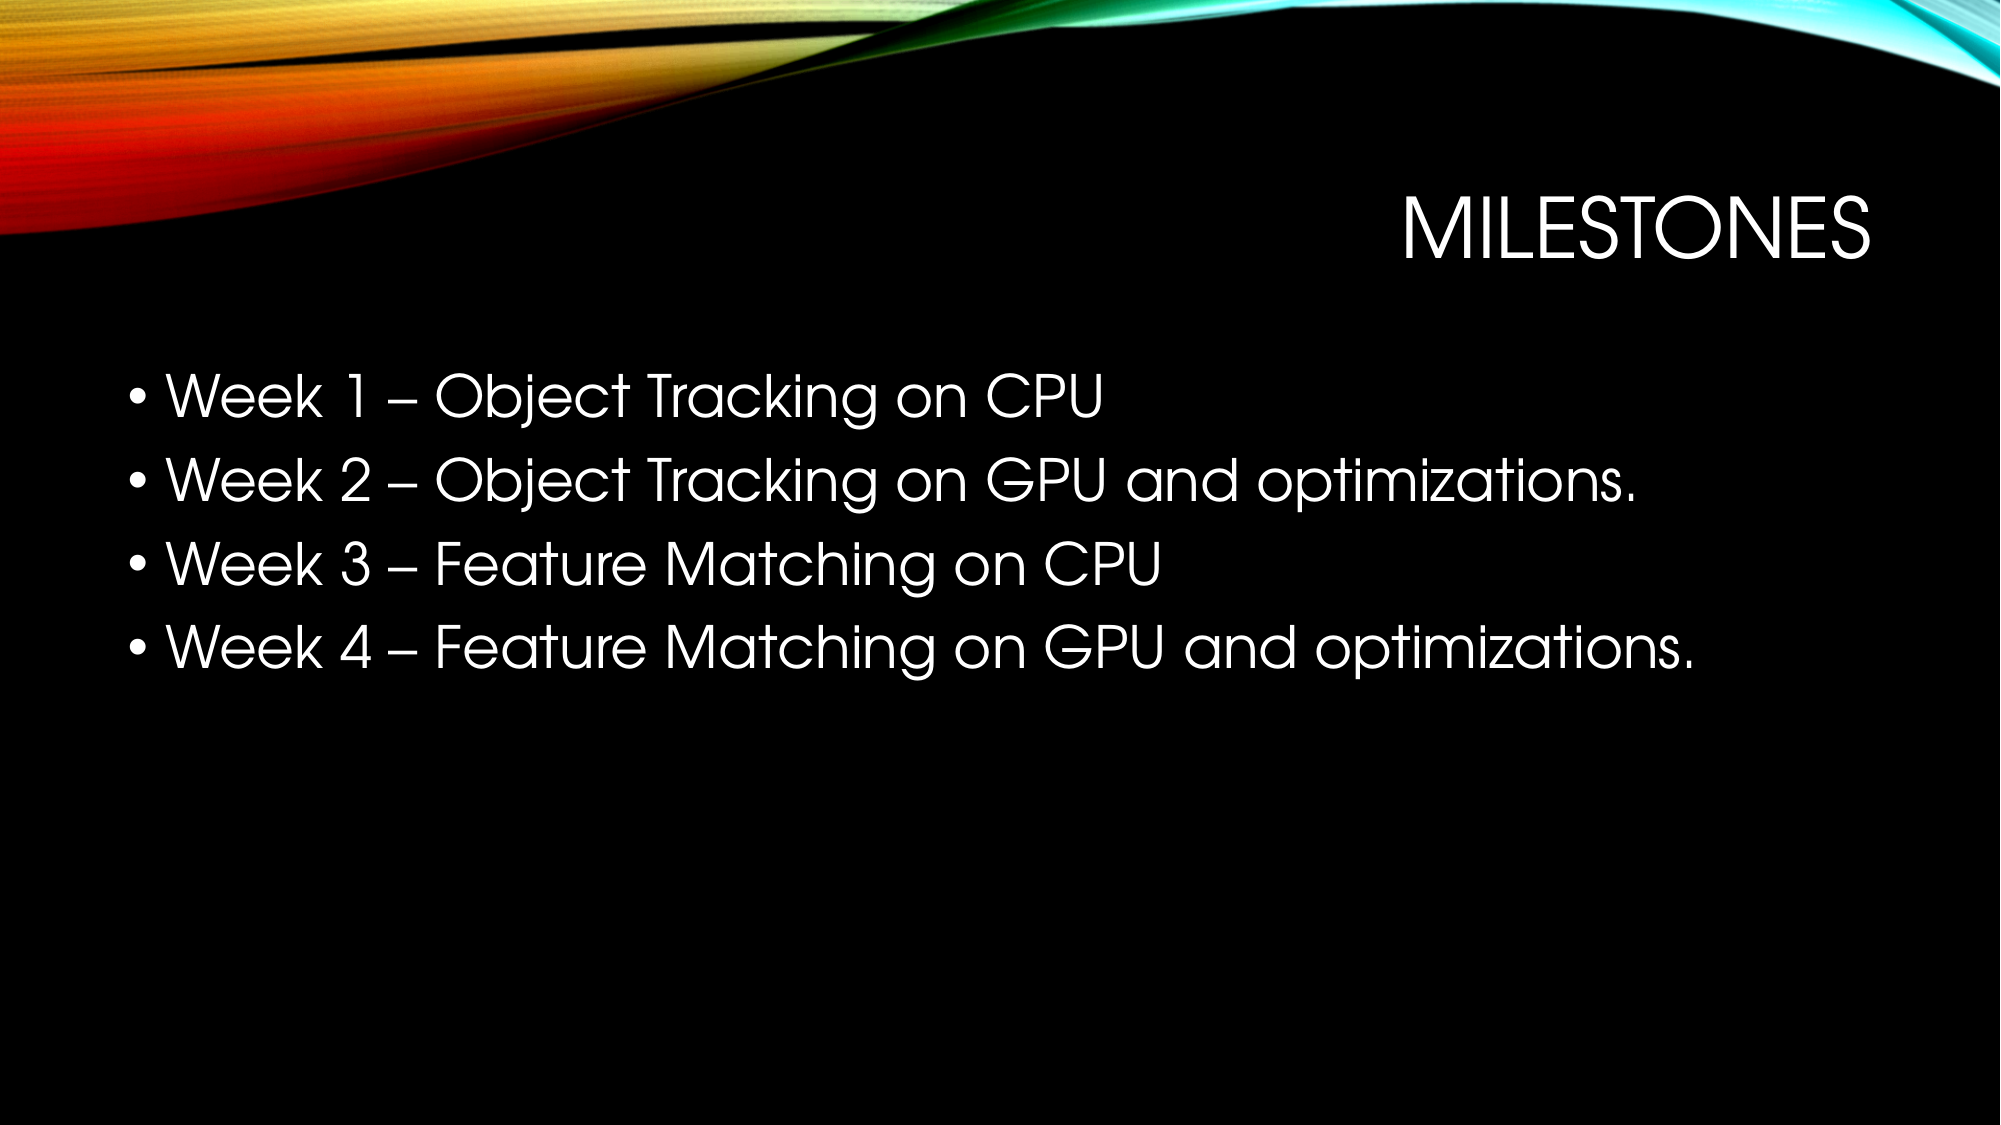

# MILESTONES
Week 1 – Object Tracking on CPU
Week 2 – Object Tracking on GPU and optimizations.
Week 3 – Feature Matching on CPU
Week 4 – Feature Matching on GPU and optimizations.